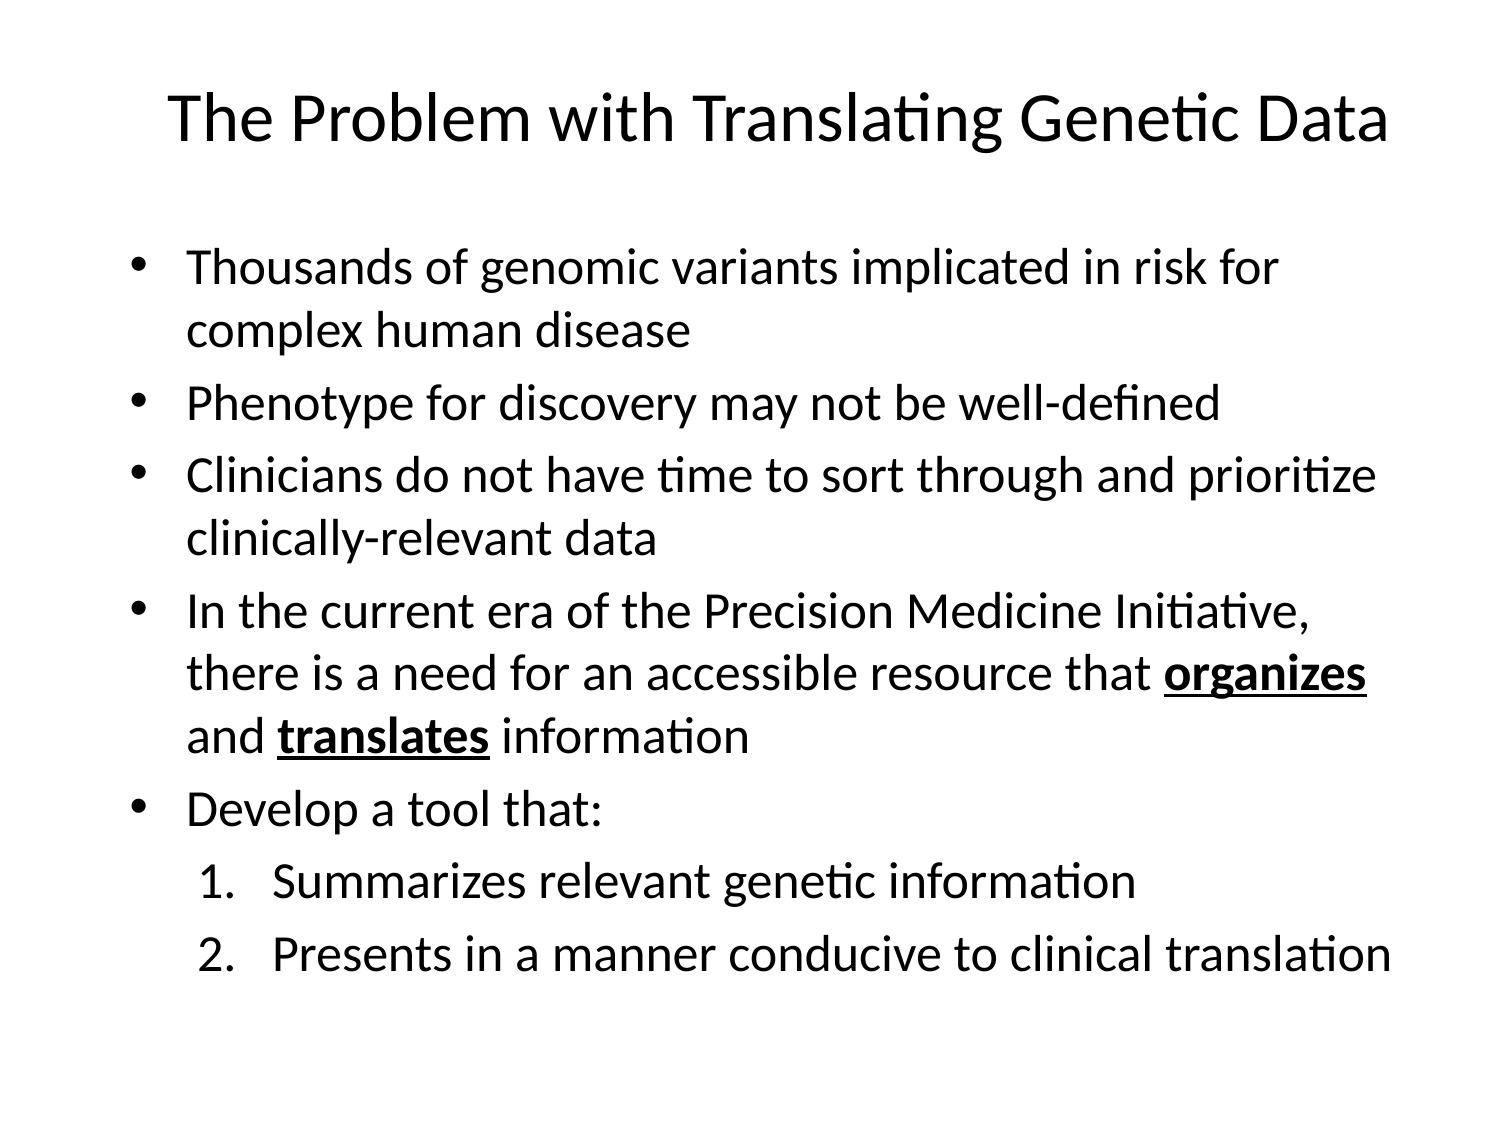

# The Problem with Translating Genetic Data
Thousands of genomic variants implicated in risk for complex human disease
Phenotype for discovery may not be well-defined
Clinicians do not have time to sort through and prioritize clinically-relevant data
In the current era of the Precision Medicine Initiative, there is a need for an accessible resource that organizes and translates information
Develop a tool that:
Summarizes relevant genetic information
Presents in a manner conducive to clinical translation